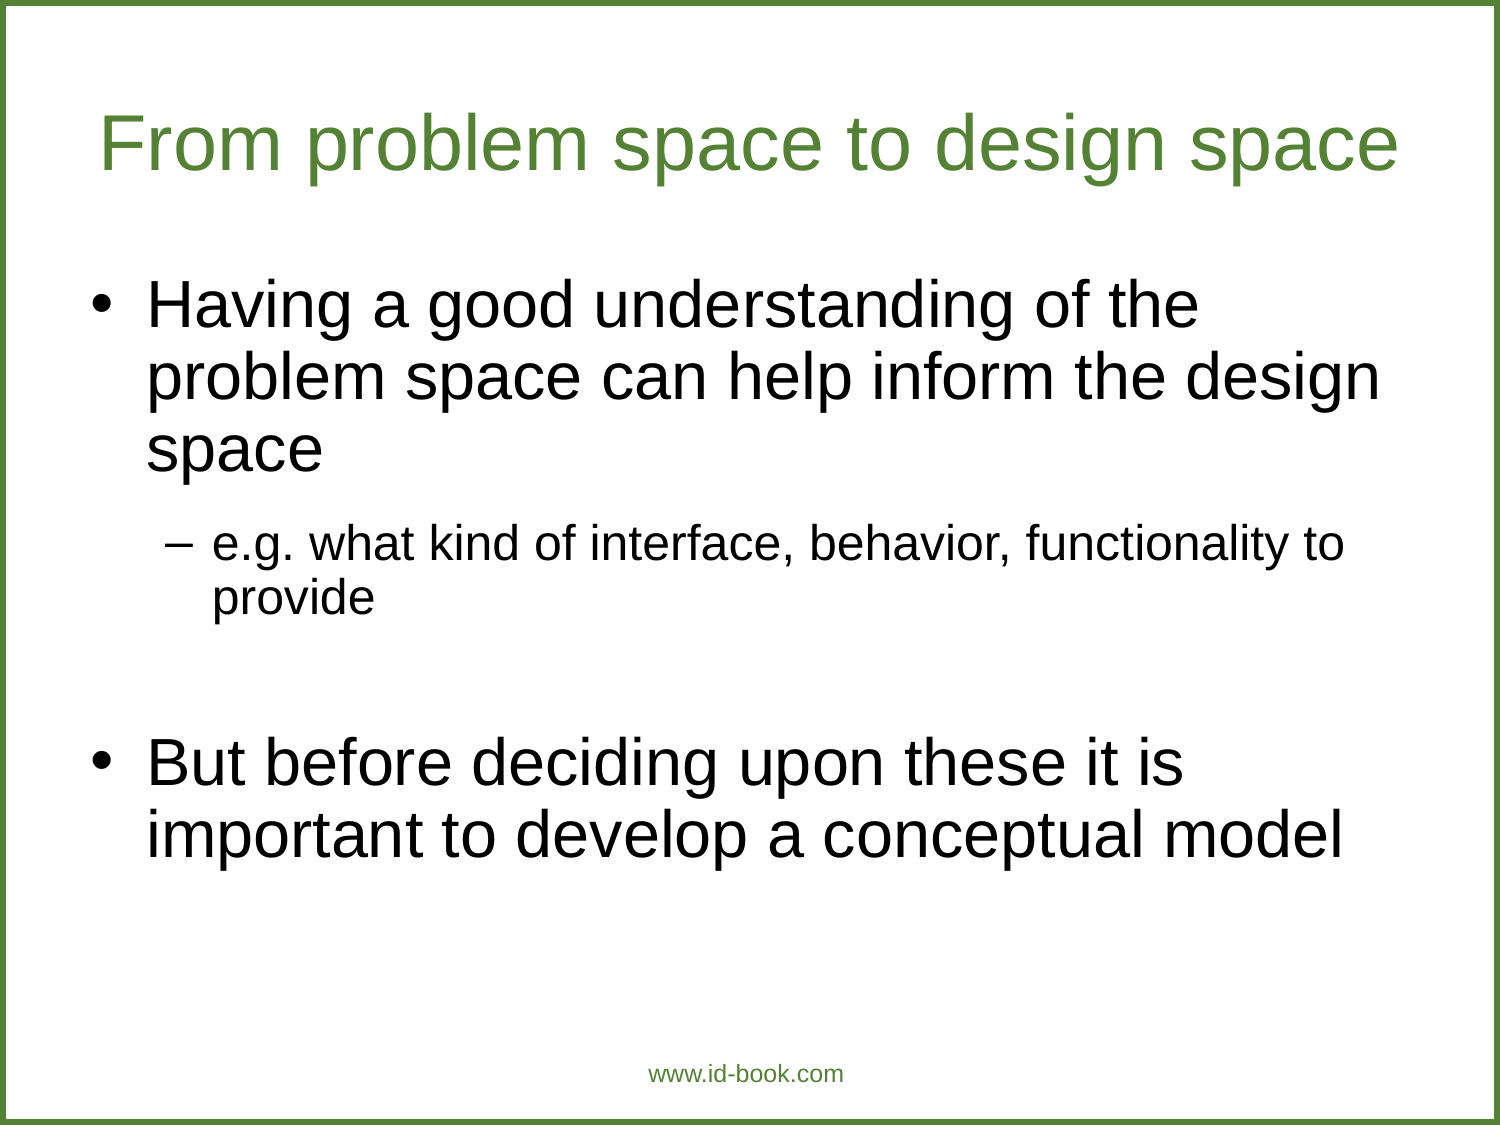

Having a good understanding of the problem space can help inform the design space

e.g. what kind of interface, behavior, functionality to provide

But before deciding upon these it is important to develop a conceptual model
From problem space to design space
www.id-book.com